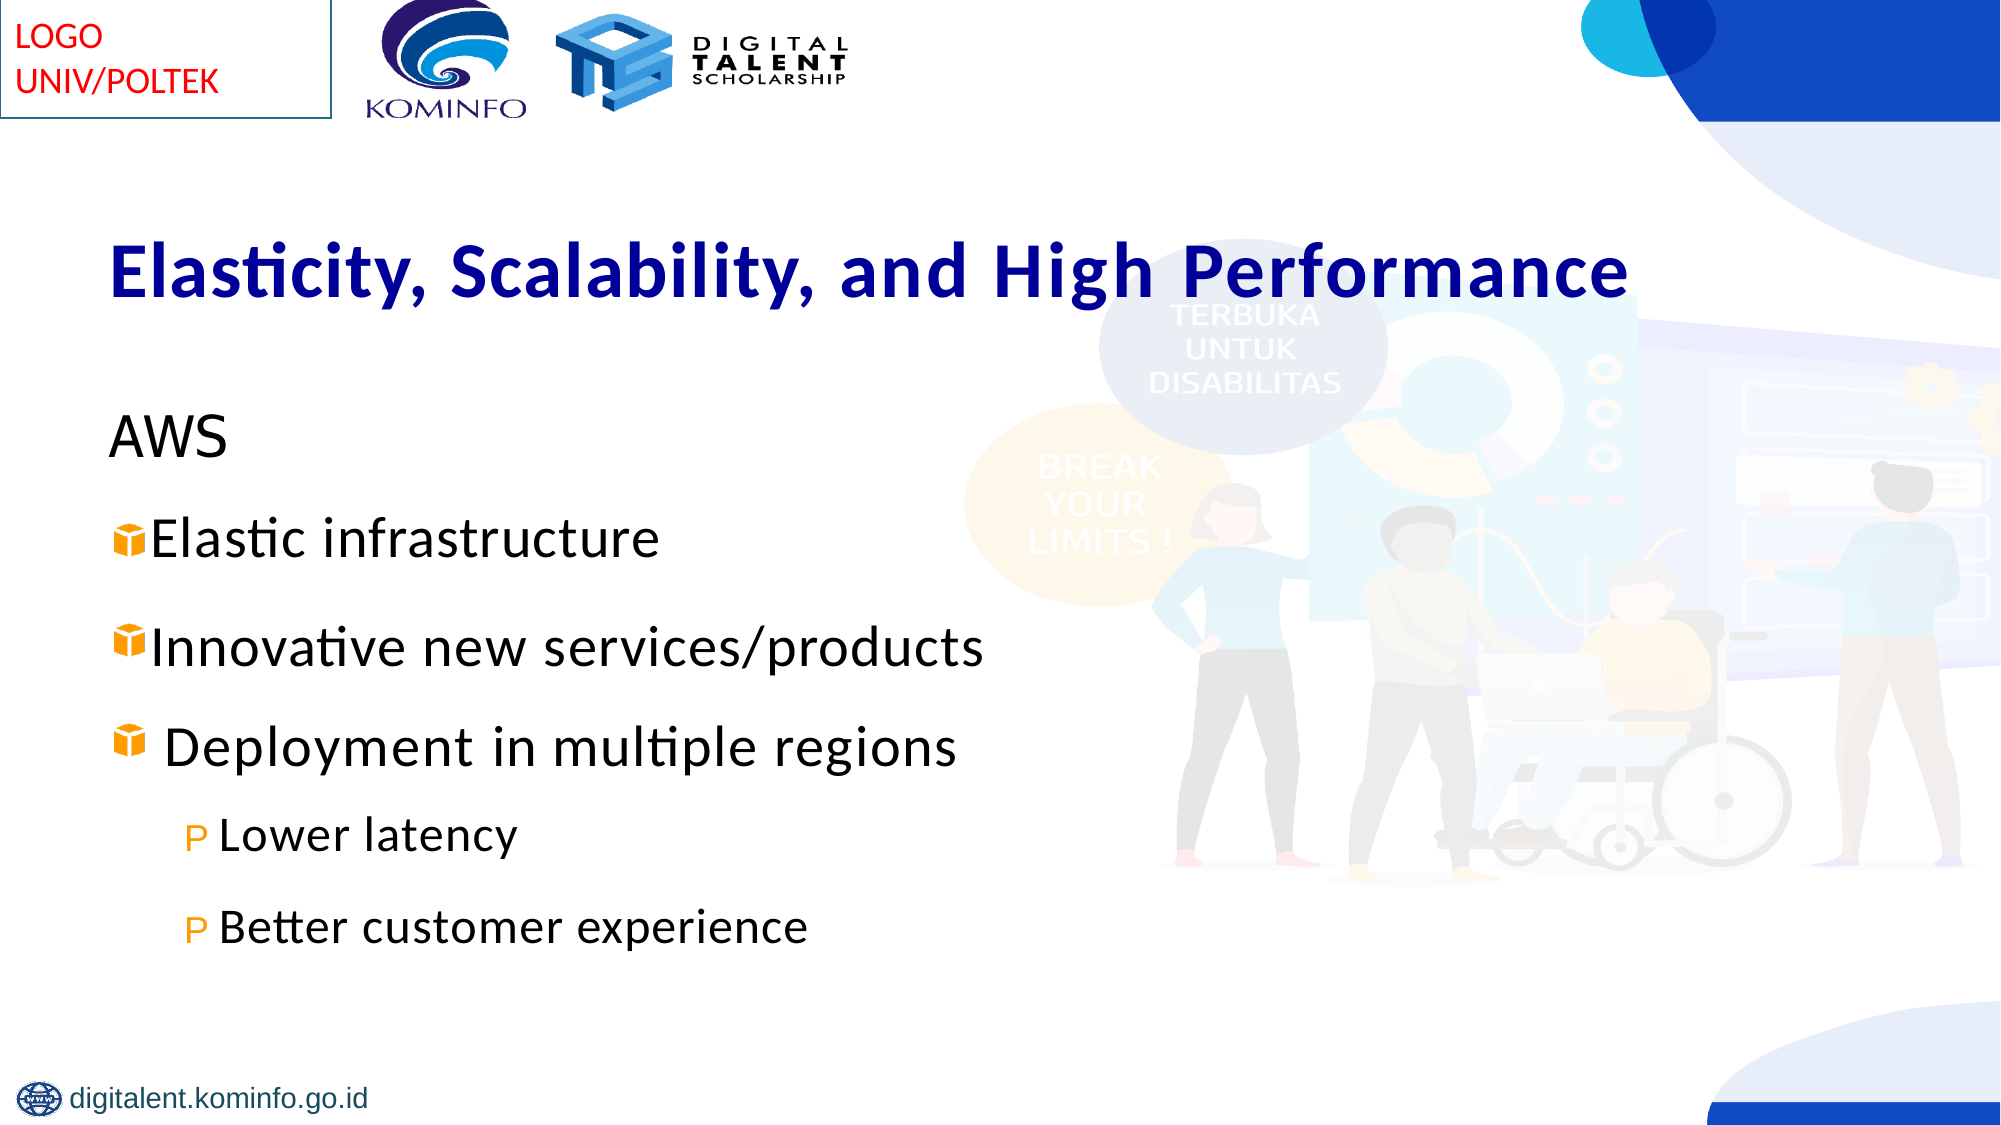

# Elasticity, Scalability, and High Performance
AWS
Elastic infrastructure
Innovative new services/products  Deployment in multiple regions
P Lower latency
P Better customer experience